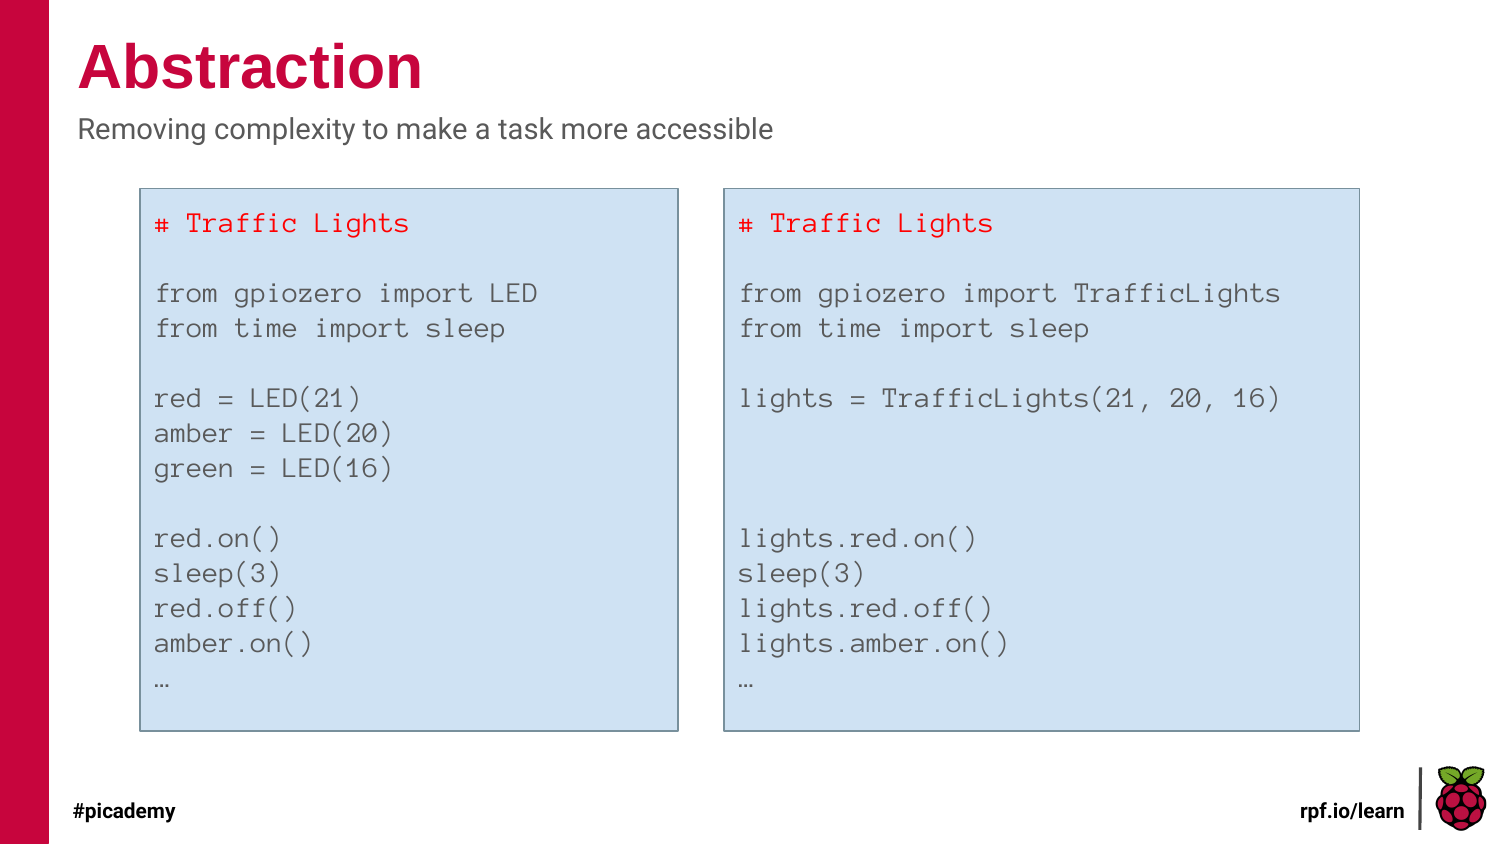

# Abstraction
Removing complexity to make a task more accessible

# Traffic Lights

from gpiozero import LED
from time import sleep

red = LED(21)
amber = LED(20)
green = LED(16)

red.on()
sleep(3)
red.off()
amber.on()
…
# Traffic Lights

from gpiozero import TrafficLights
from time import sleep

lights = TrafficLights(21, 20, 16)

lights.red.on()
sleep(3)
lights.red.off()
lights.amber.on()
…